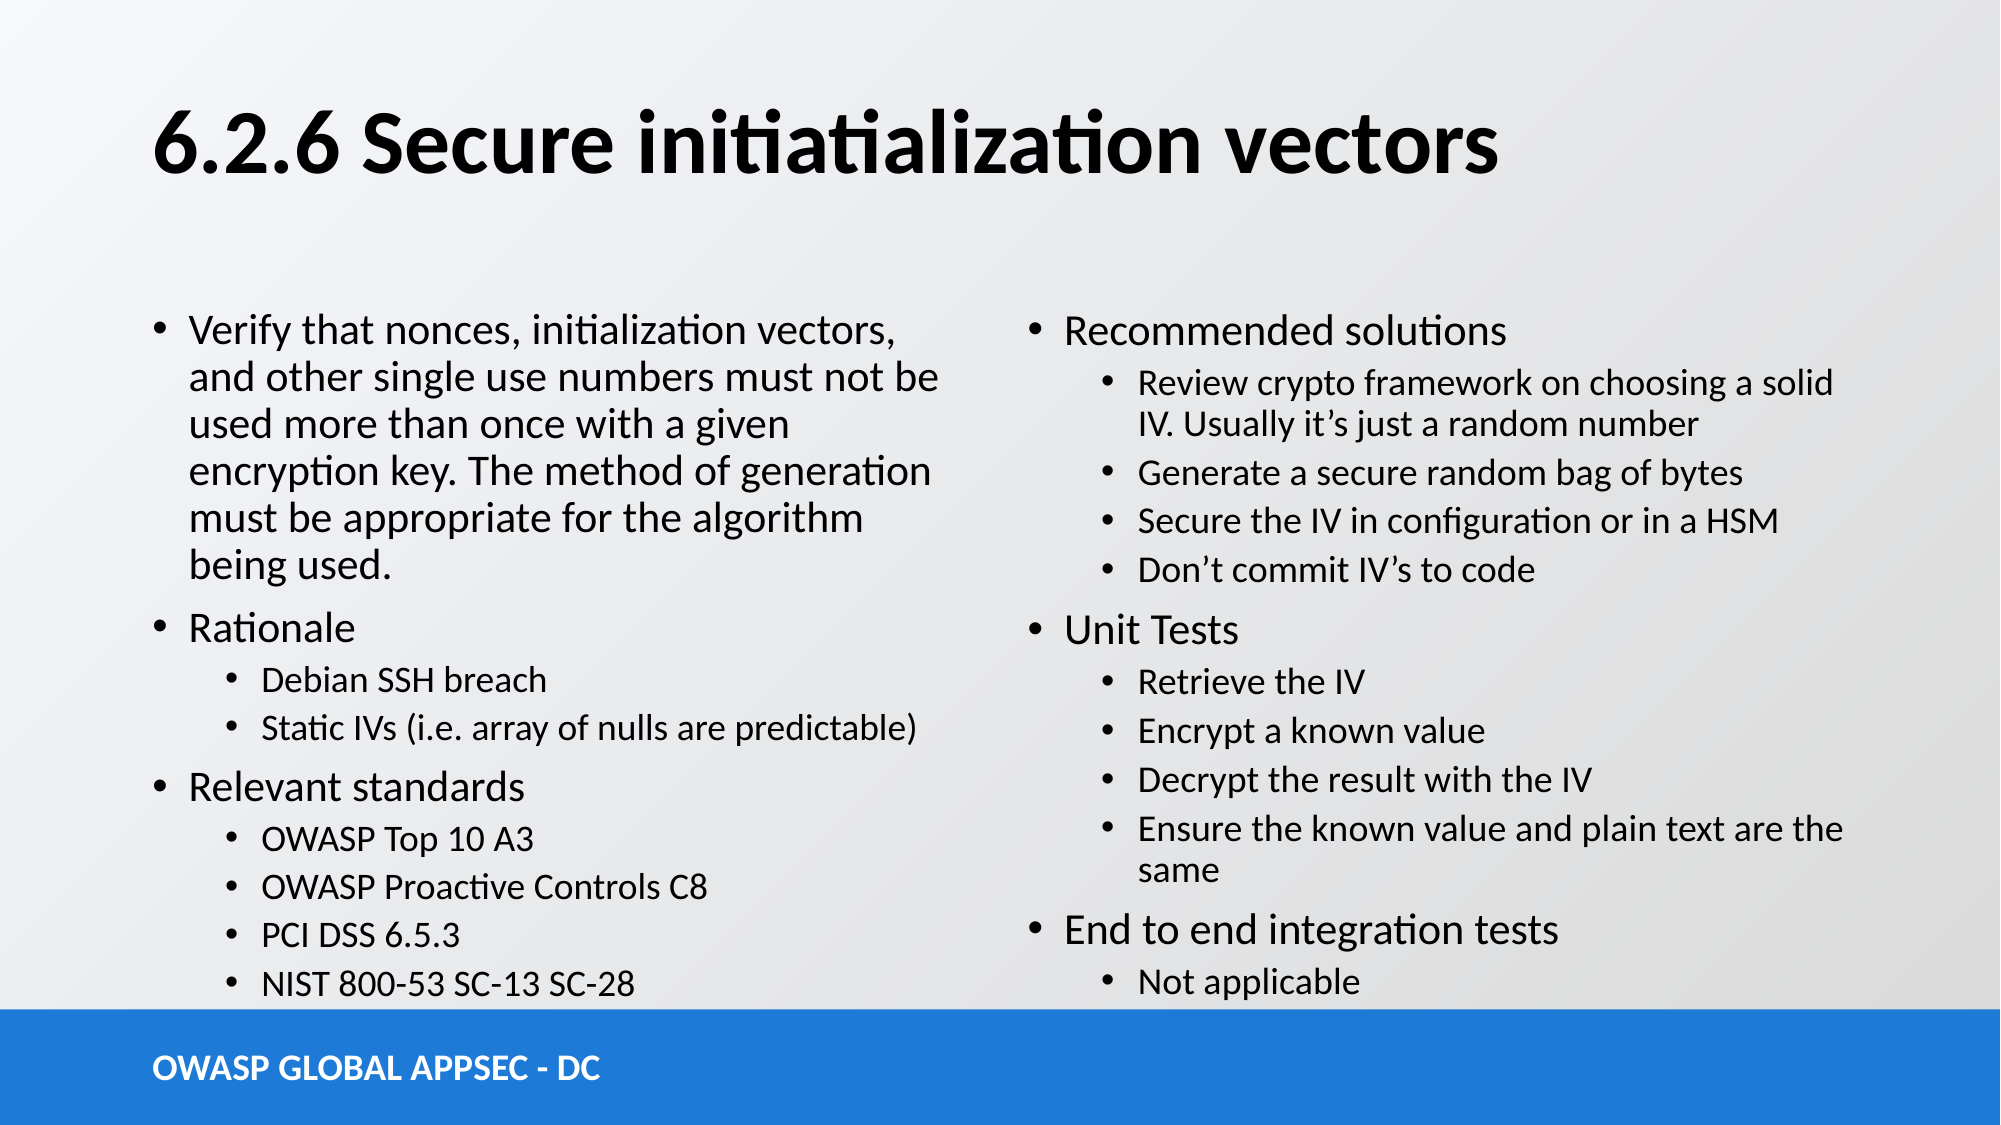

# 6.2.6 Secure initiatialization vectors
Verify that nonces, initialization vectors, and other single use numbers must not be used more than once with a given encryption key. The method of generation must be appropriate for the algorithm being used.
Rationale
Debian SSH breach
Static IVs (i.e. array of nulls are predictable)
Relevant standards
OWASP Top 10 A3
OWASP Proactive Controls C8
PCI DSS 6.5.3
NIST 800-53 SC-13 SC-28

Recommended solutions
Review crypto framework on choosing a solid IV. Usually it’s just a random number
Generate a secure random bag of bytes
Secure the IV in configuration or in a HSM
Don’t commit IV’s to code
Unit Tests
Retrieve the IV
Encrypt a known value
Decrypt the result with the IV
Ensure the known value and plain text are the same
End to end integration tests
Not applicable